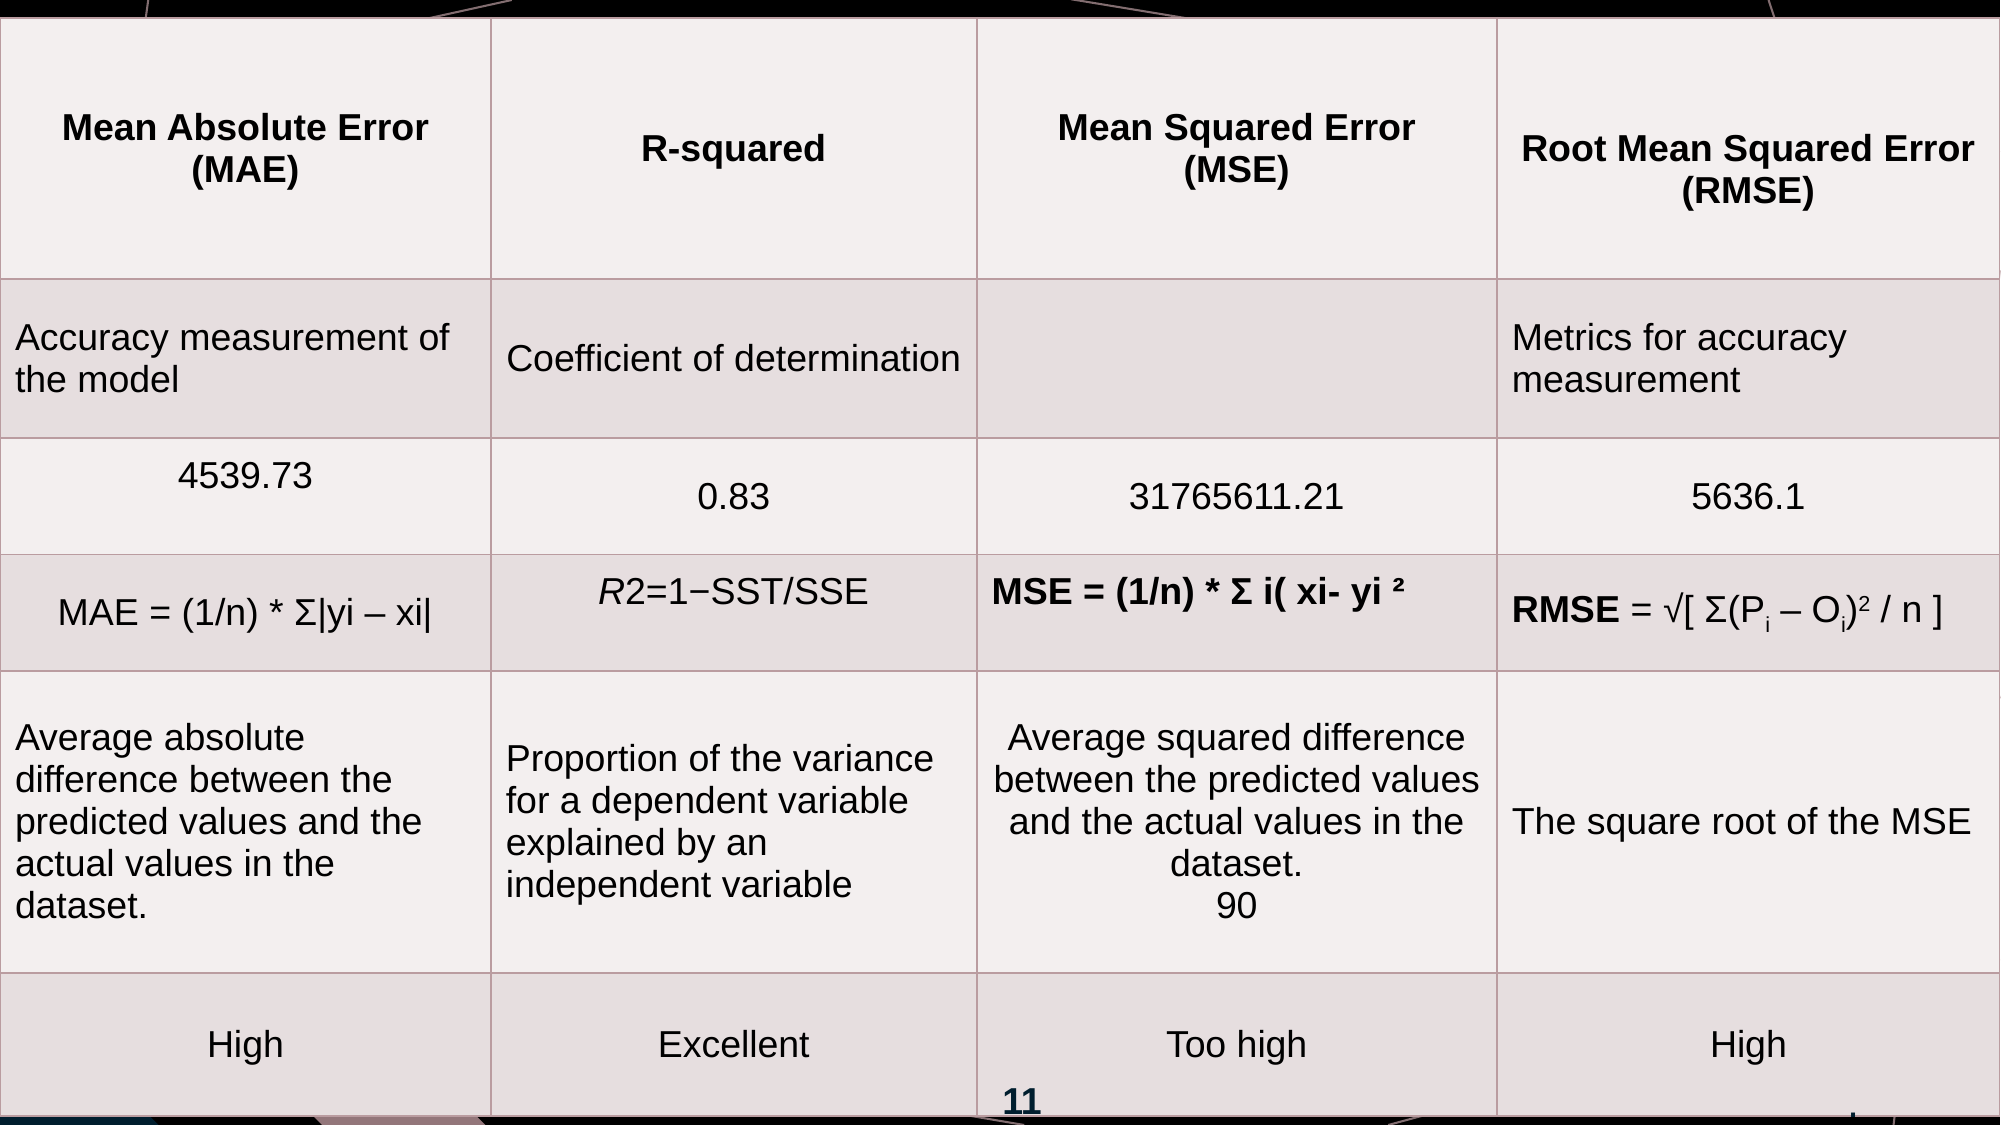

| Mean Absolute Error (MAE) | R-squared | Mean Squared Error (MSE) | Root Mean Squared Error (RMSE) |
| --- | --- | --- | --- |
| Accuracy measurement of the model | Coefficient of determination |  | Metrics for accuracy measurement |
| 4539.73 | 0.83 | 31765611.21 | 5636.1 |
| MAE = (1/n) \* Σ|yi – xi| | R2=1−SST/SSE​ | MSE = (1/n) \* Σ i( xi- yi ² | RMSE = √[ Σ(Pi – Oi)2 / n ] |
| Average absolute difference between the predicted values and the actual values in the dataset. | Proportion of the variance for a dependent variable explained by an independent variable | Average squared difference between the predicted values and the actual values in the dataset. 90 | The square root of the MSE |
| High | Excellent | Too high | High |

# PERFORMANCE METRICS
11
.